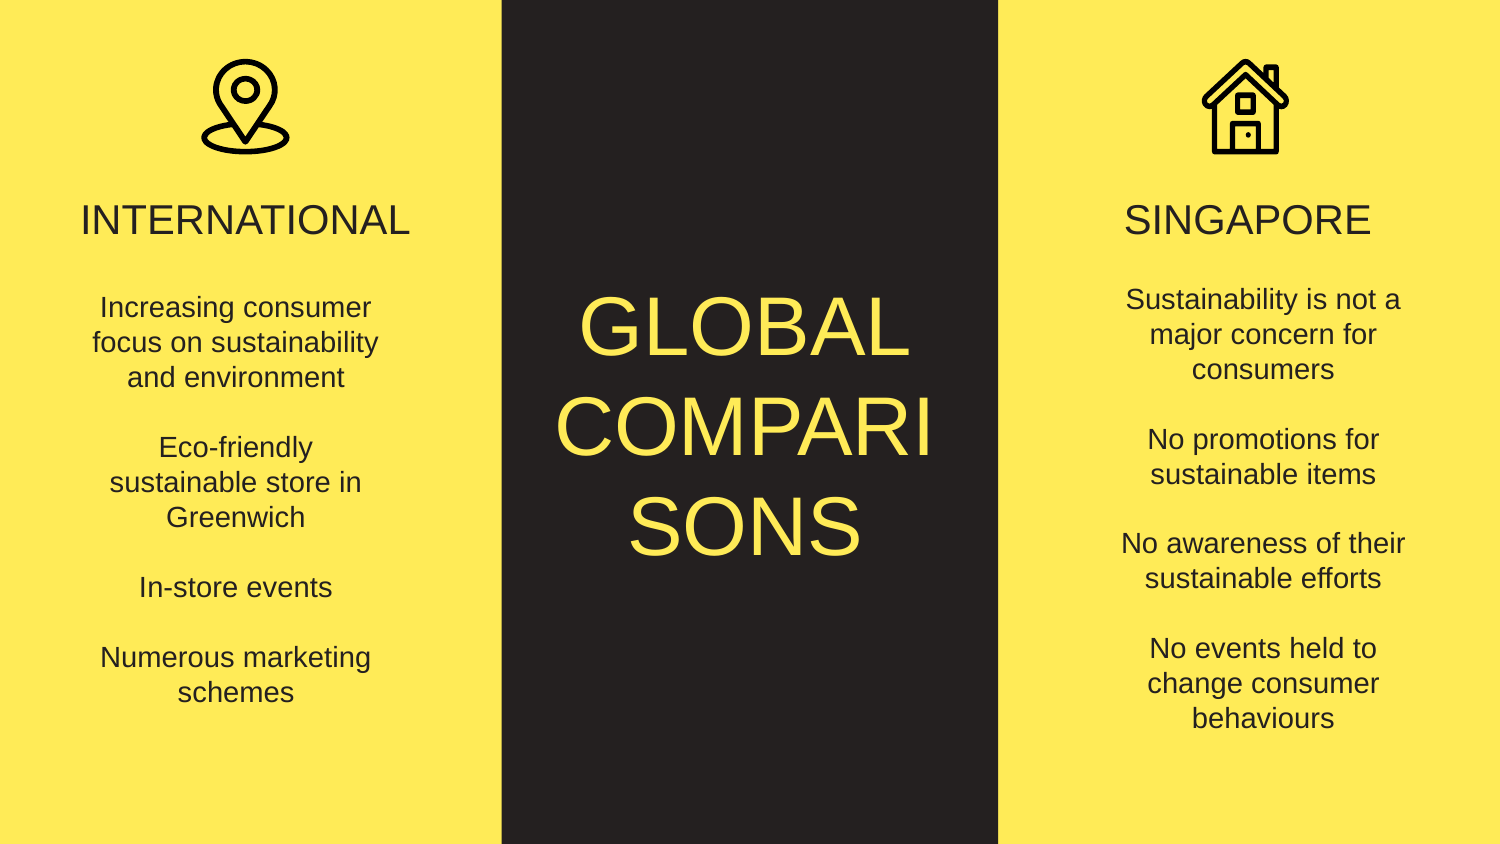

# GLOBAL
COMPARISONS
INTERNATIONAL
SINGAPORE
Sustainability is not a major concern for consumers

No promotions for sustainable items

No awareness of their sustainable efforts

No events held to change consumer behaviours

Increasing consumer focus on sustainability and environment

Eco-friendly sustainable store in Greenwich

In-store events

Numerous marketing schemes